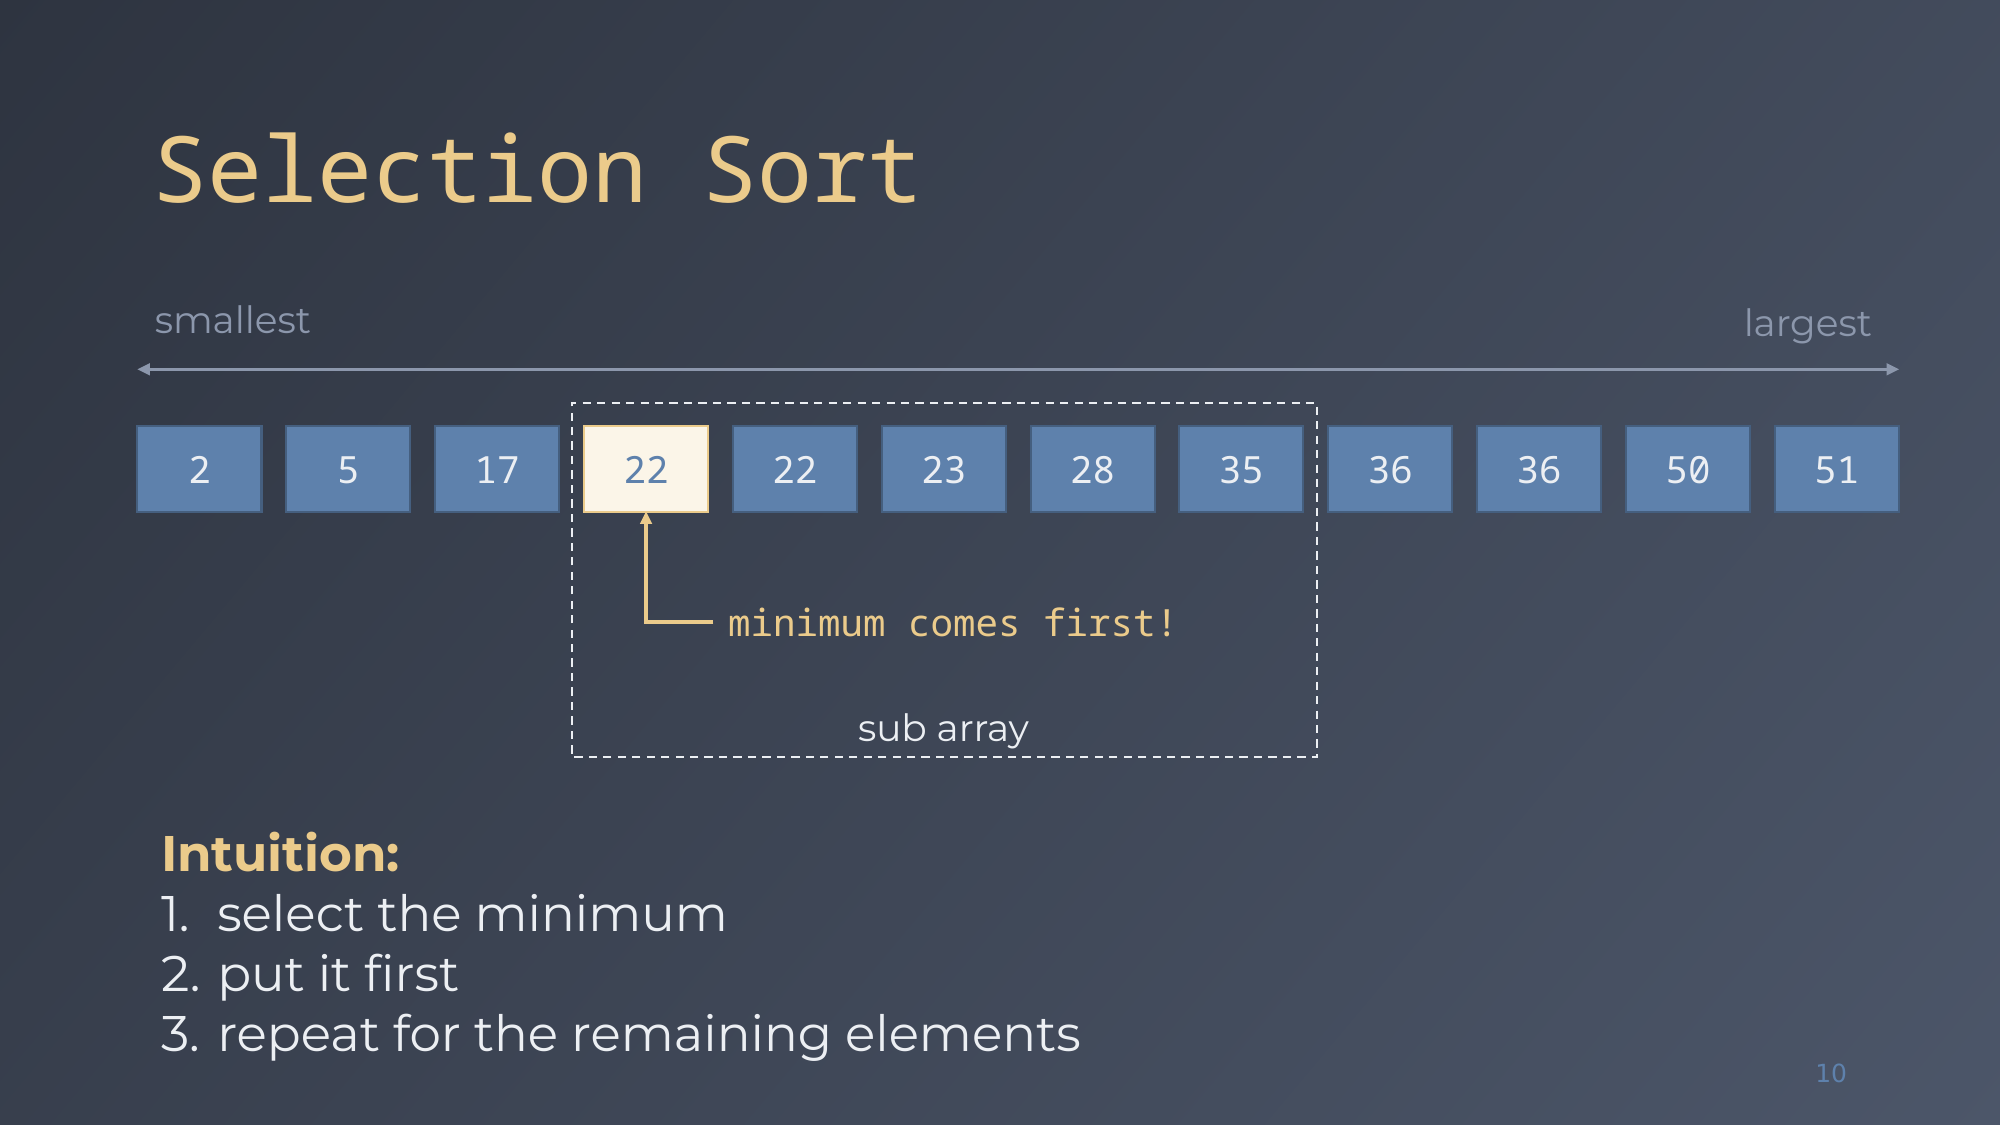

# Selection Sort
smallest
largest

2
5
17
22
22
23
28
35
36
36
50
51
minimum comes first!
sub array
Intuition:
select the minimum
put it first
repeat for the remaining elements
10